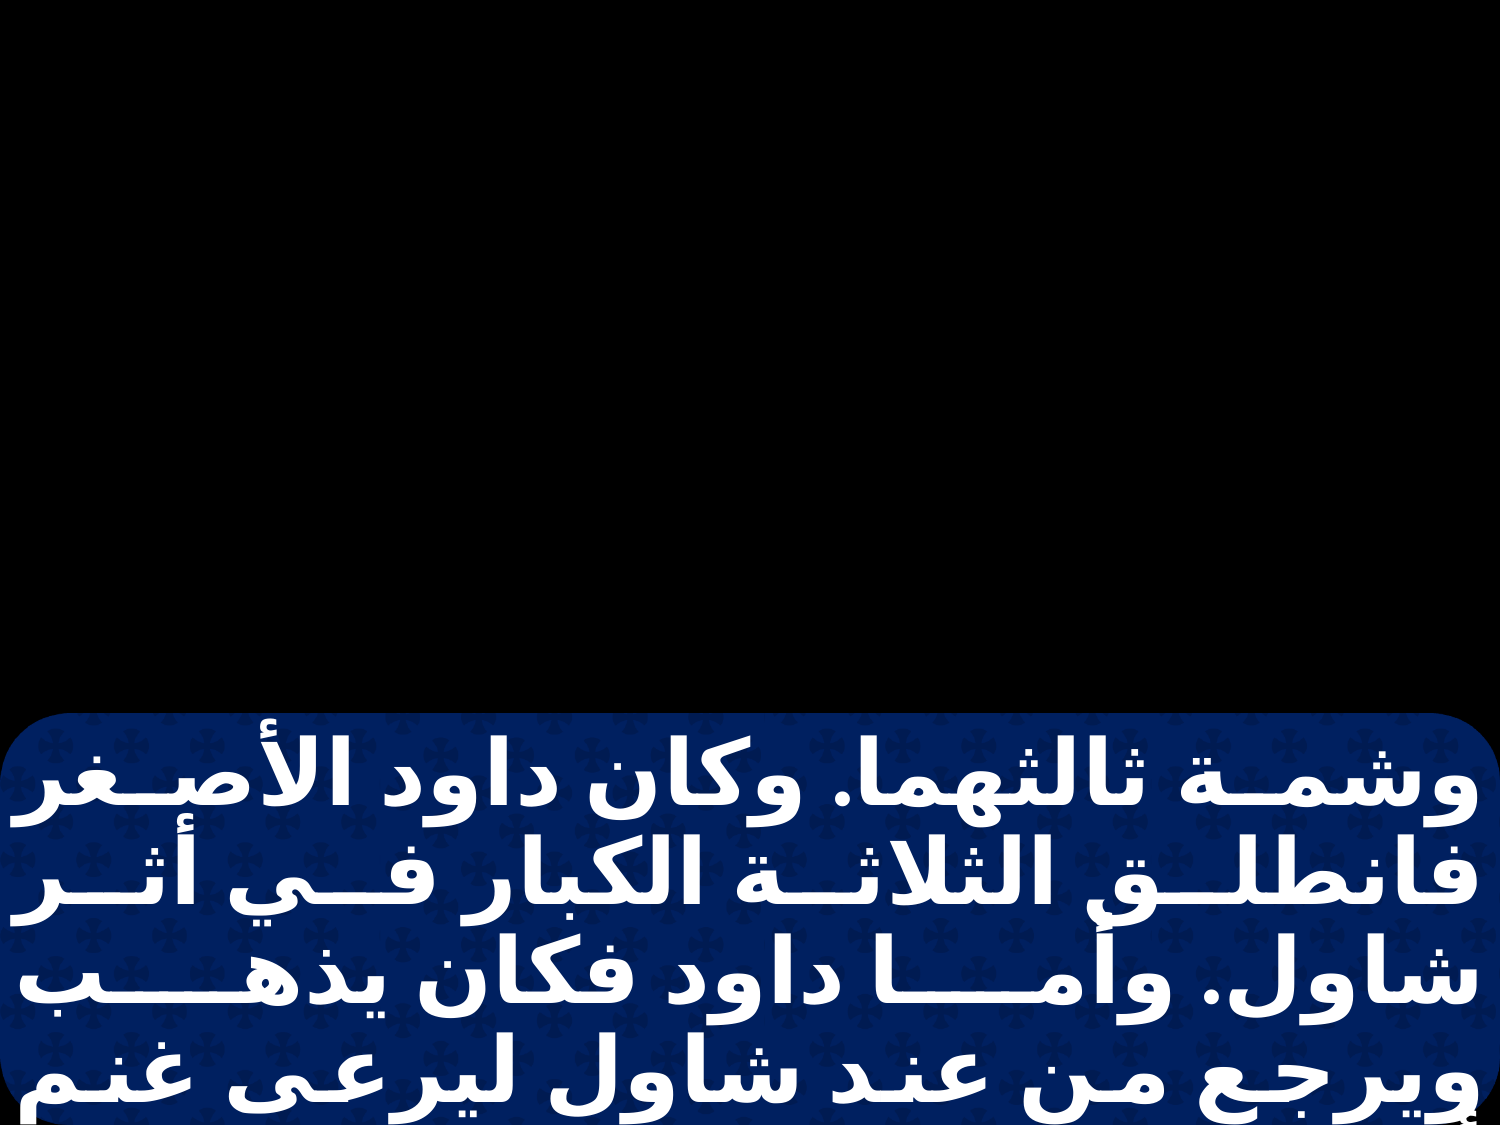

وشمة ثالثهما. وكان داود الأصغر فانطلق الثلاثة الكبار في أثر شاول. وأما داود فكان يذهب ويرجع من عند شاول ليرعى غنم أبيه في بيت لحم. وكان  الفلسطيني يبرز ويقف صباحا ومساء أربعين يوما.